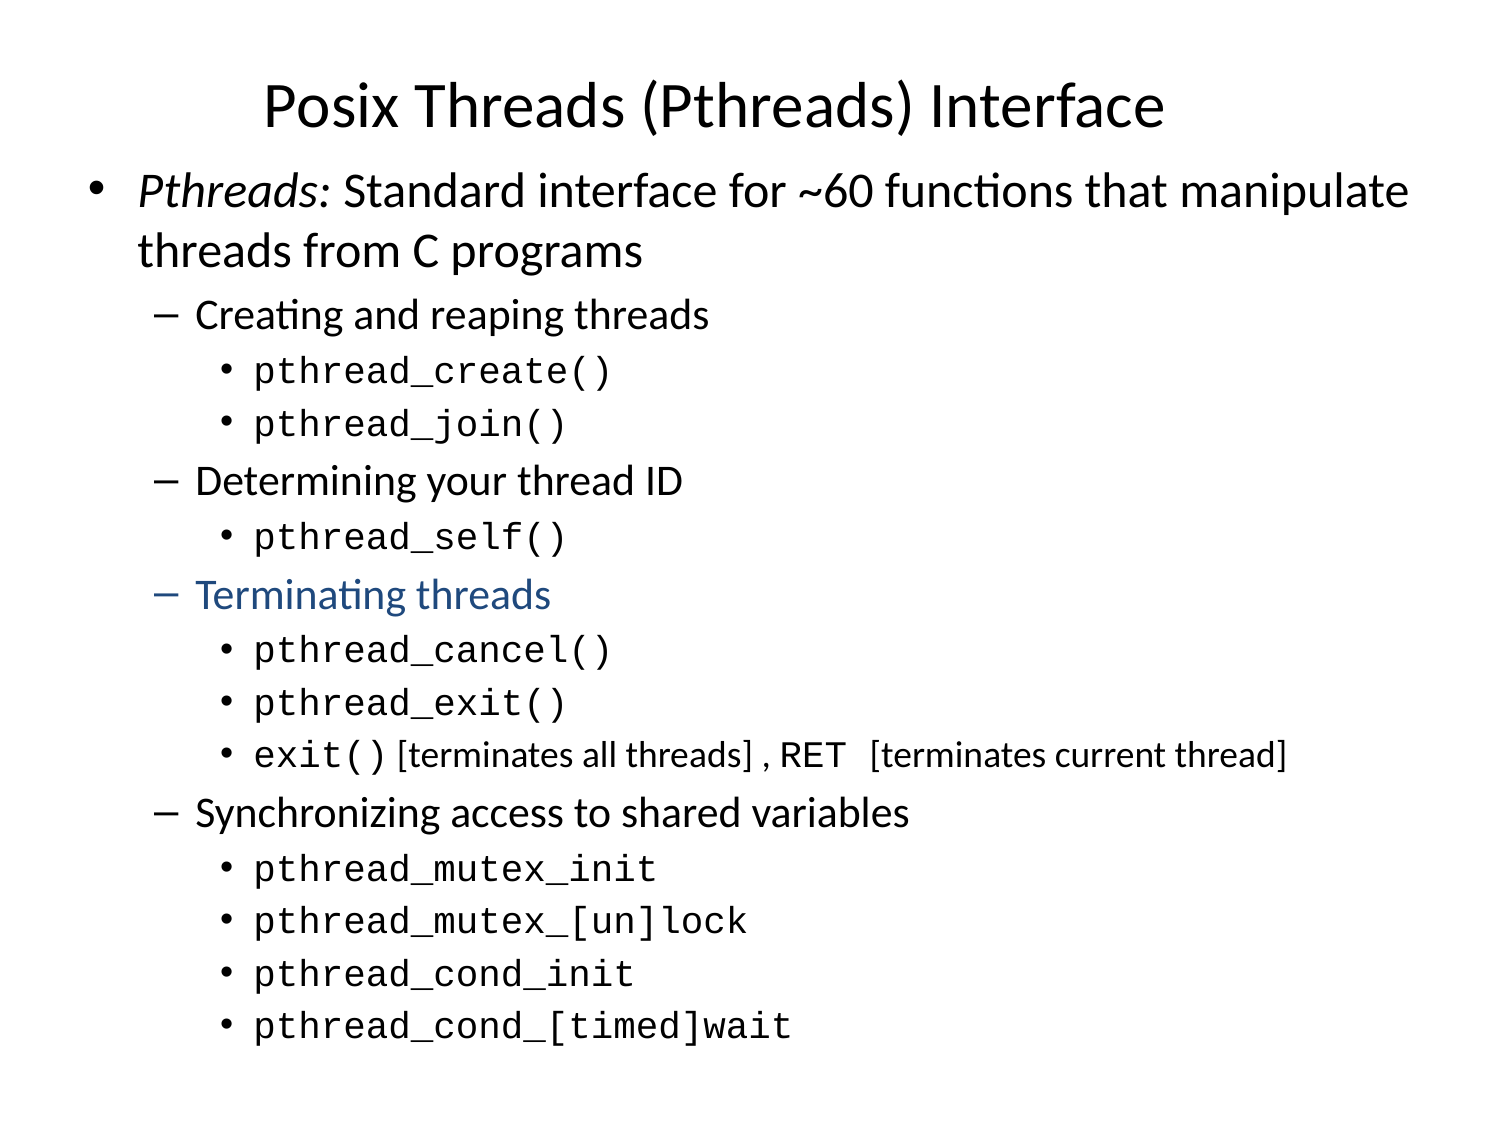

# Posix Threads (Pthreads) Interface
Pthreads: Standard interface for ~60 functions that manipulate threads from C programs
Creating and reaping threads
pthread_create()
pthread_join()
Determining your thread ID
pthread_self()
Terminating threads
pthread_cancel()
pthread_exit()
exit() [terminates all threads] , RET [terminates current thread]
Synchronizing access to shared variables
pthread_mutex_init
pthread_mutex_[un]lock
pthread_cond_init
pthread_cond_[timed]wait